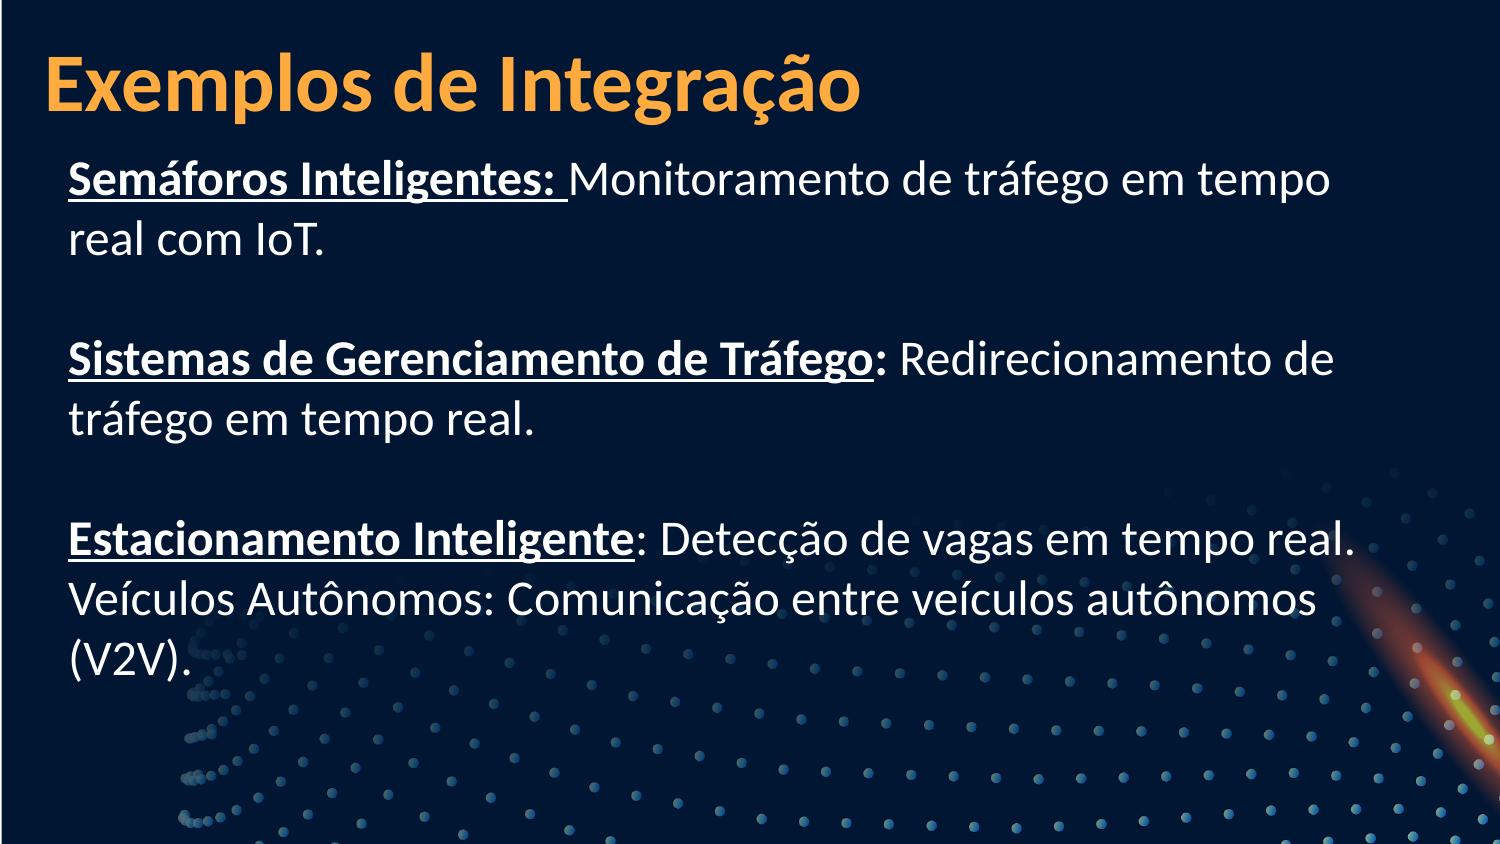

Exemplos de Integração
Semáforos Inteligentes: Monitoramento de tráfego em tempo real com IoT.

Sistemas de Gerenciamento de Tráfego: Redirecionamento de tráfego em tempo real.

Estacionamento Inteligente: Detecção de vagas em tempo real.
Veículos Autônomos: Comunicação entre veículos autônomos (V2V).